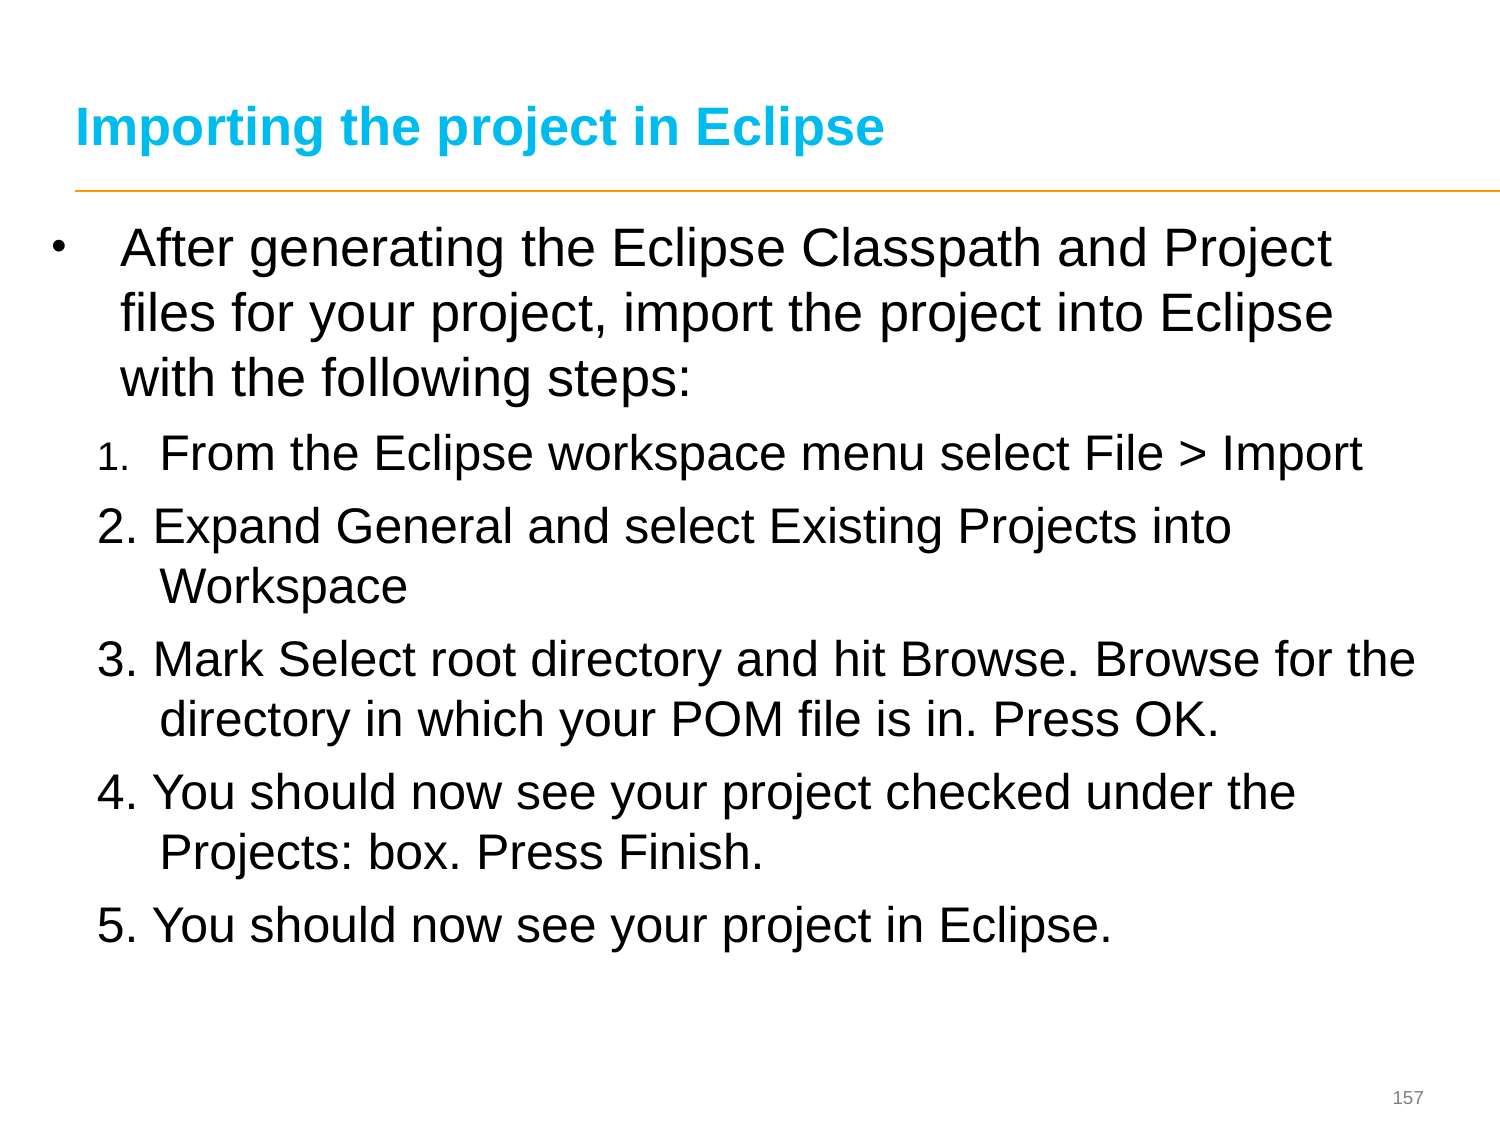

# Importing the project in Eclipse
After generating the Eclipse Classpath and Project files for your project, import the project into Eclipse with the following steps:
From the Eclipse workspace menu select File > Import
2. Expand General and select Existing Projects into Workspace
3. Mark Select root directory and hit Browse. Browse for the directory in which your POM file is in. Press OK.
4. You should now see your project checked under the Projects: box. Press Finish.
5. You should now see your project in Eclipse.